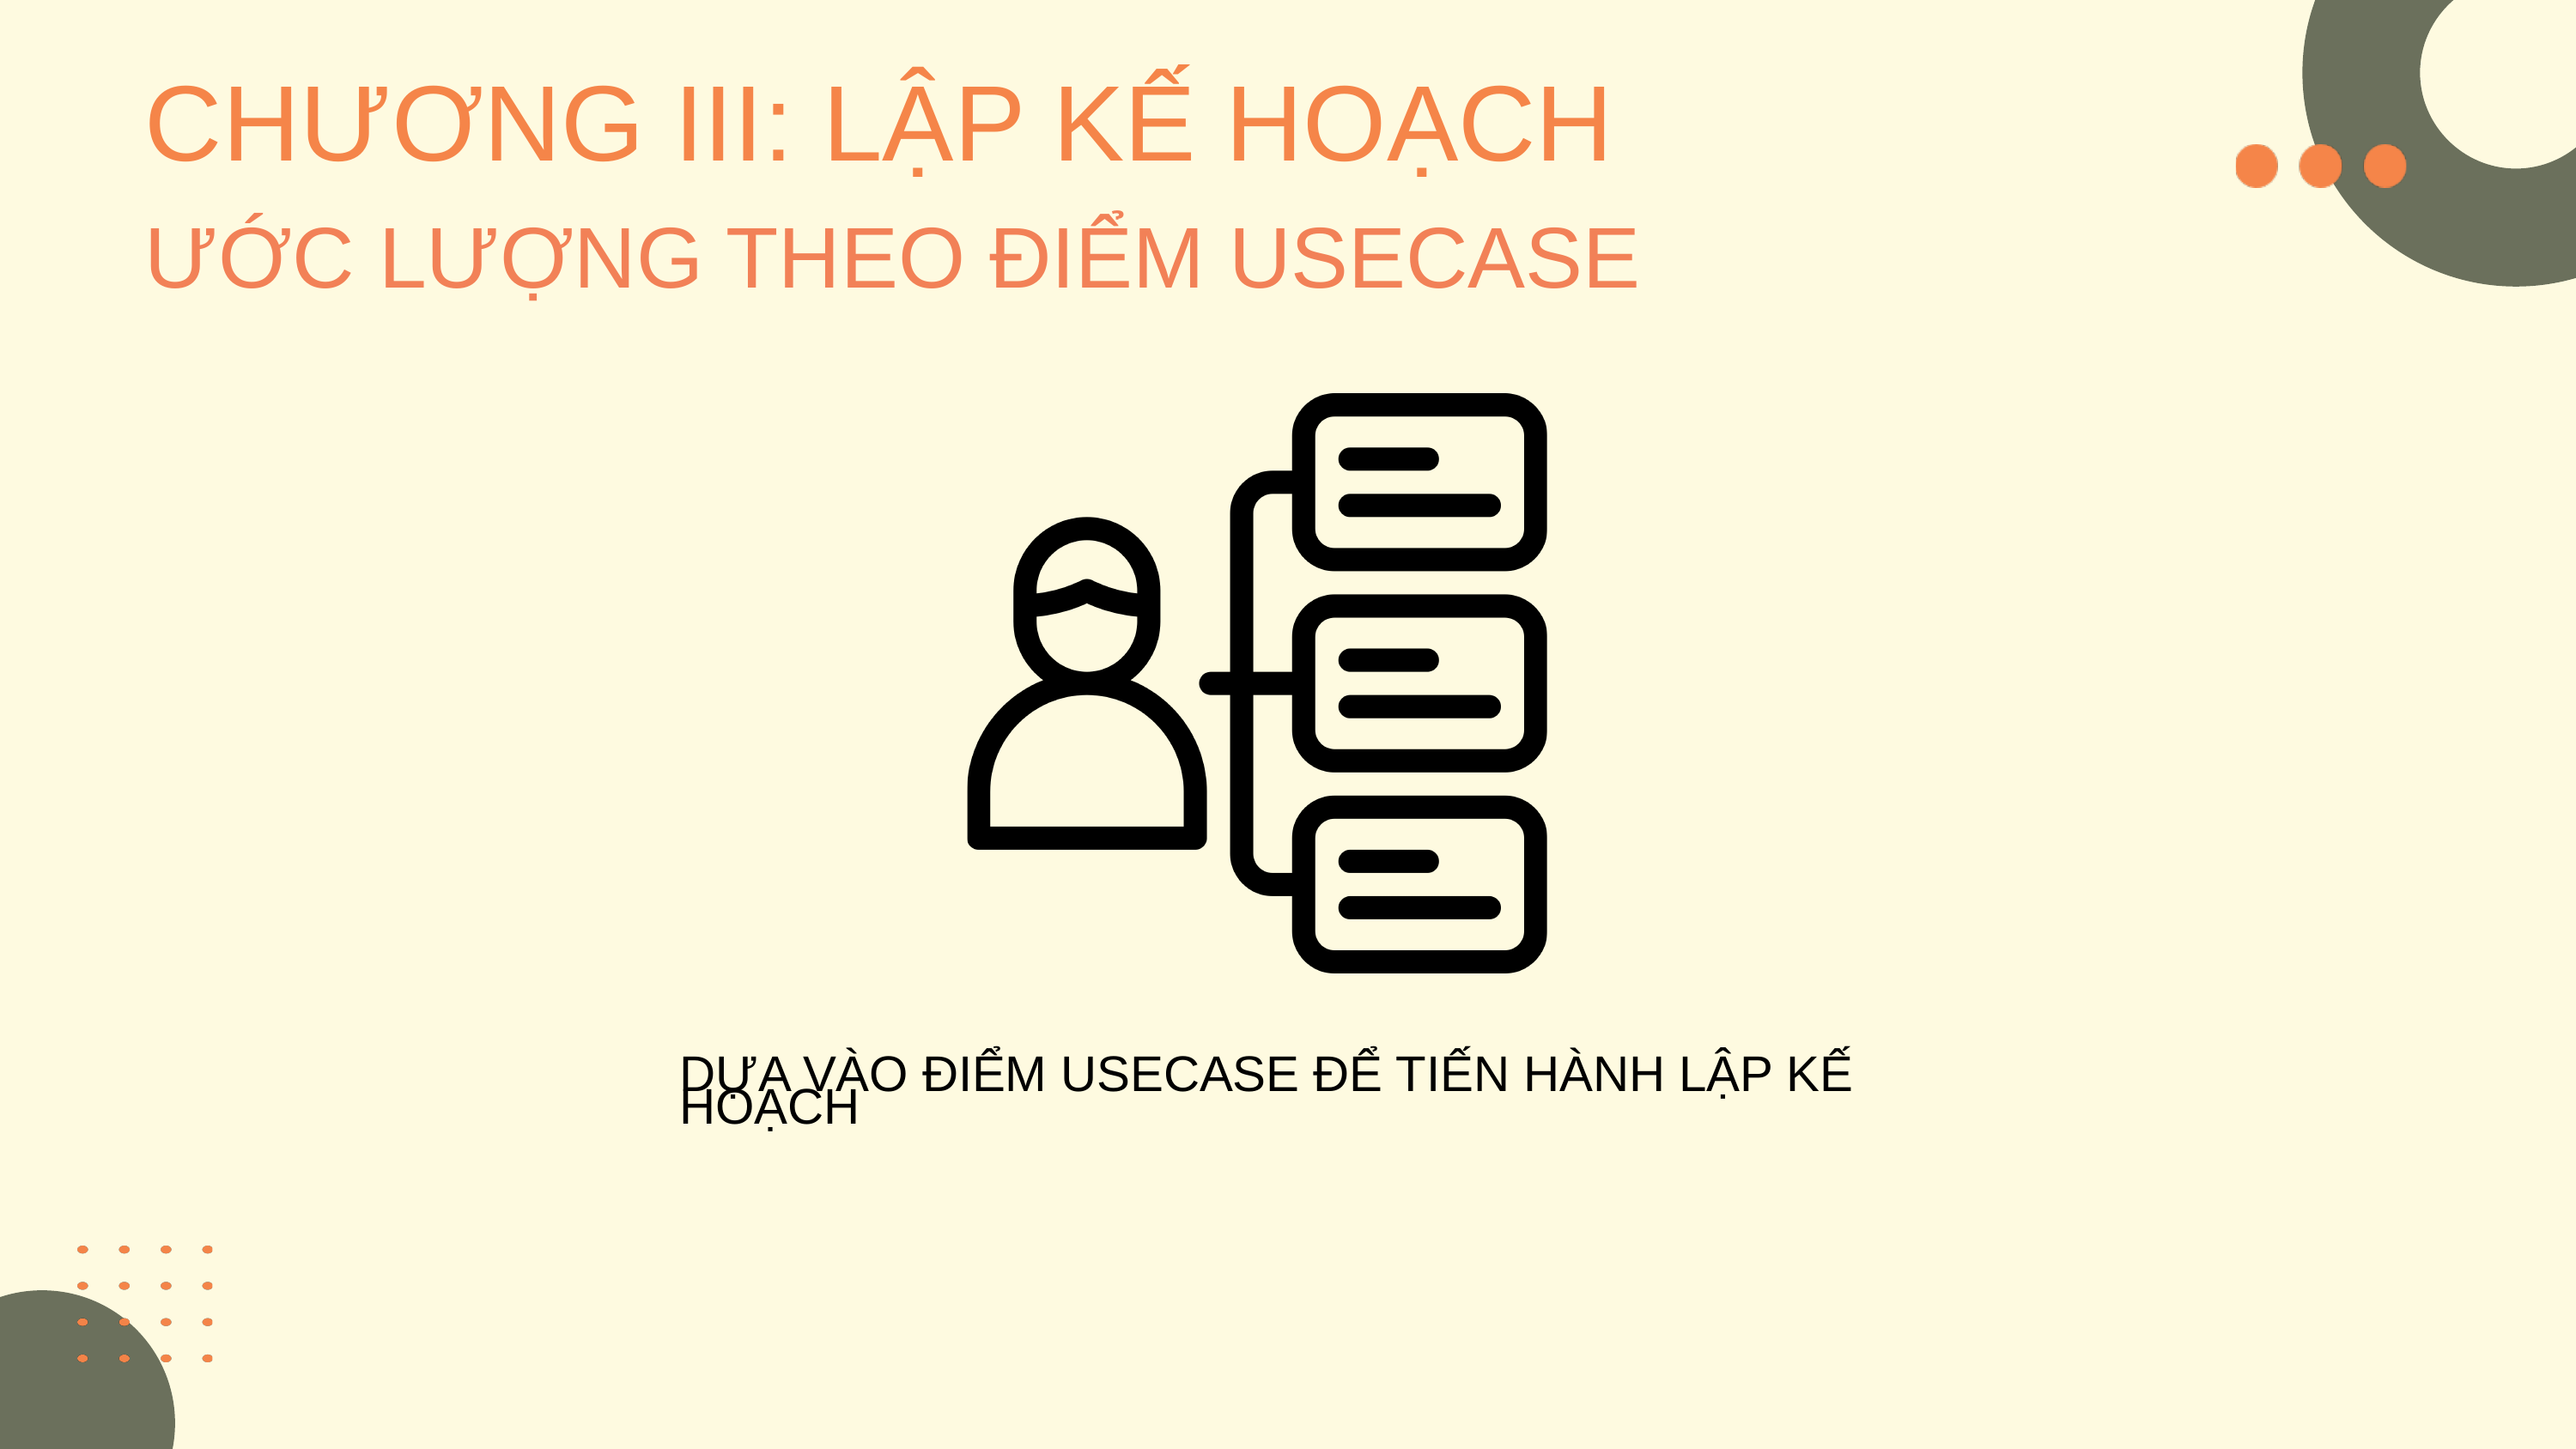

CHƯƠNG III: LẬP KẾ HOẠCH

ƯỚC LƯỢNG THEO ĐIỂM USECASE

DỰA VÀO ĐIỂM USECASE ĐỂ TIẾN HÀNH LẬP KẾ HOẠCH